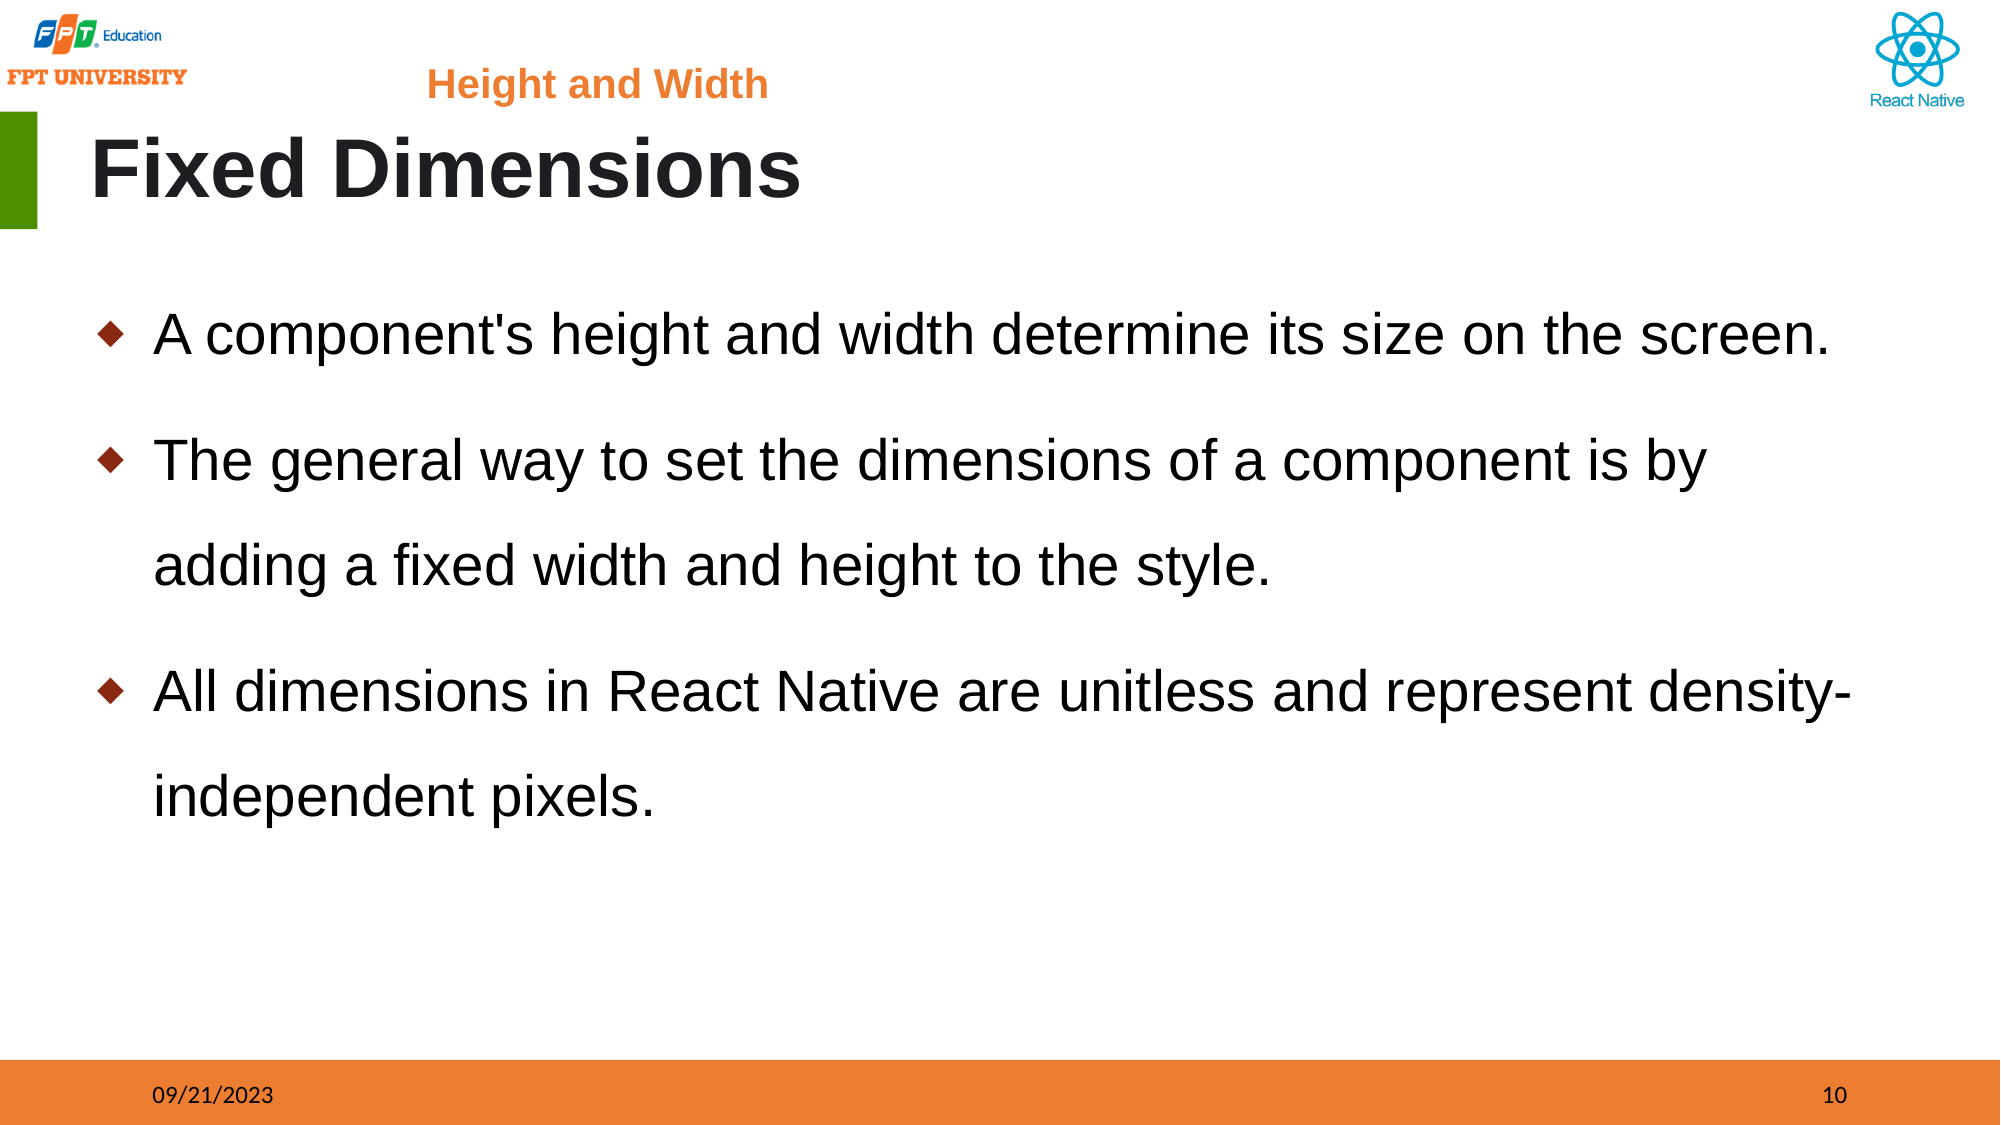

Height and Width
# Fixed Dimensions
A component's height and width determine its size on the screen.
The general way to set the dimensions of a component is by adding a fixed width and height to the style.
All dimensions in React Native are unitless and represent density-independent pixels.
09/21/2023
10